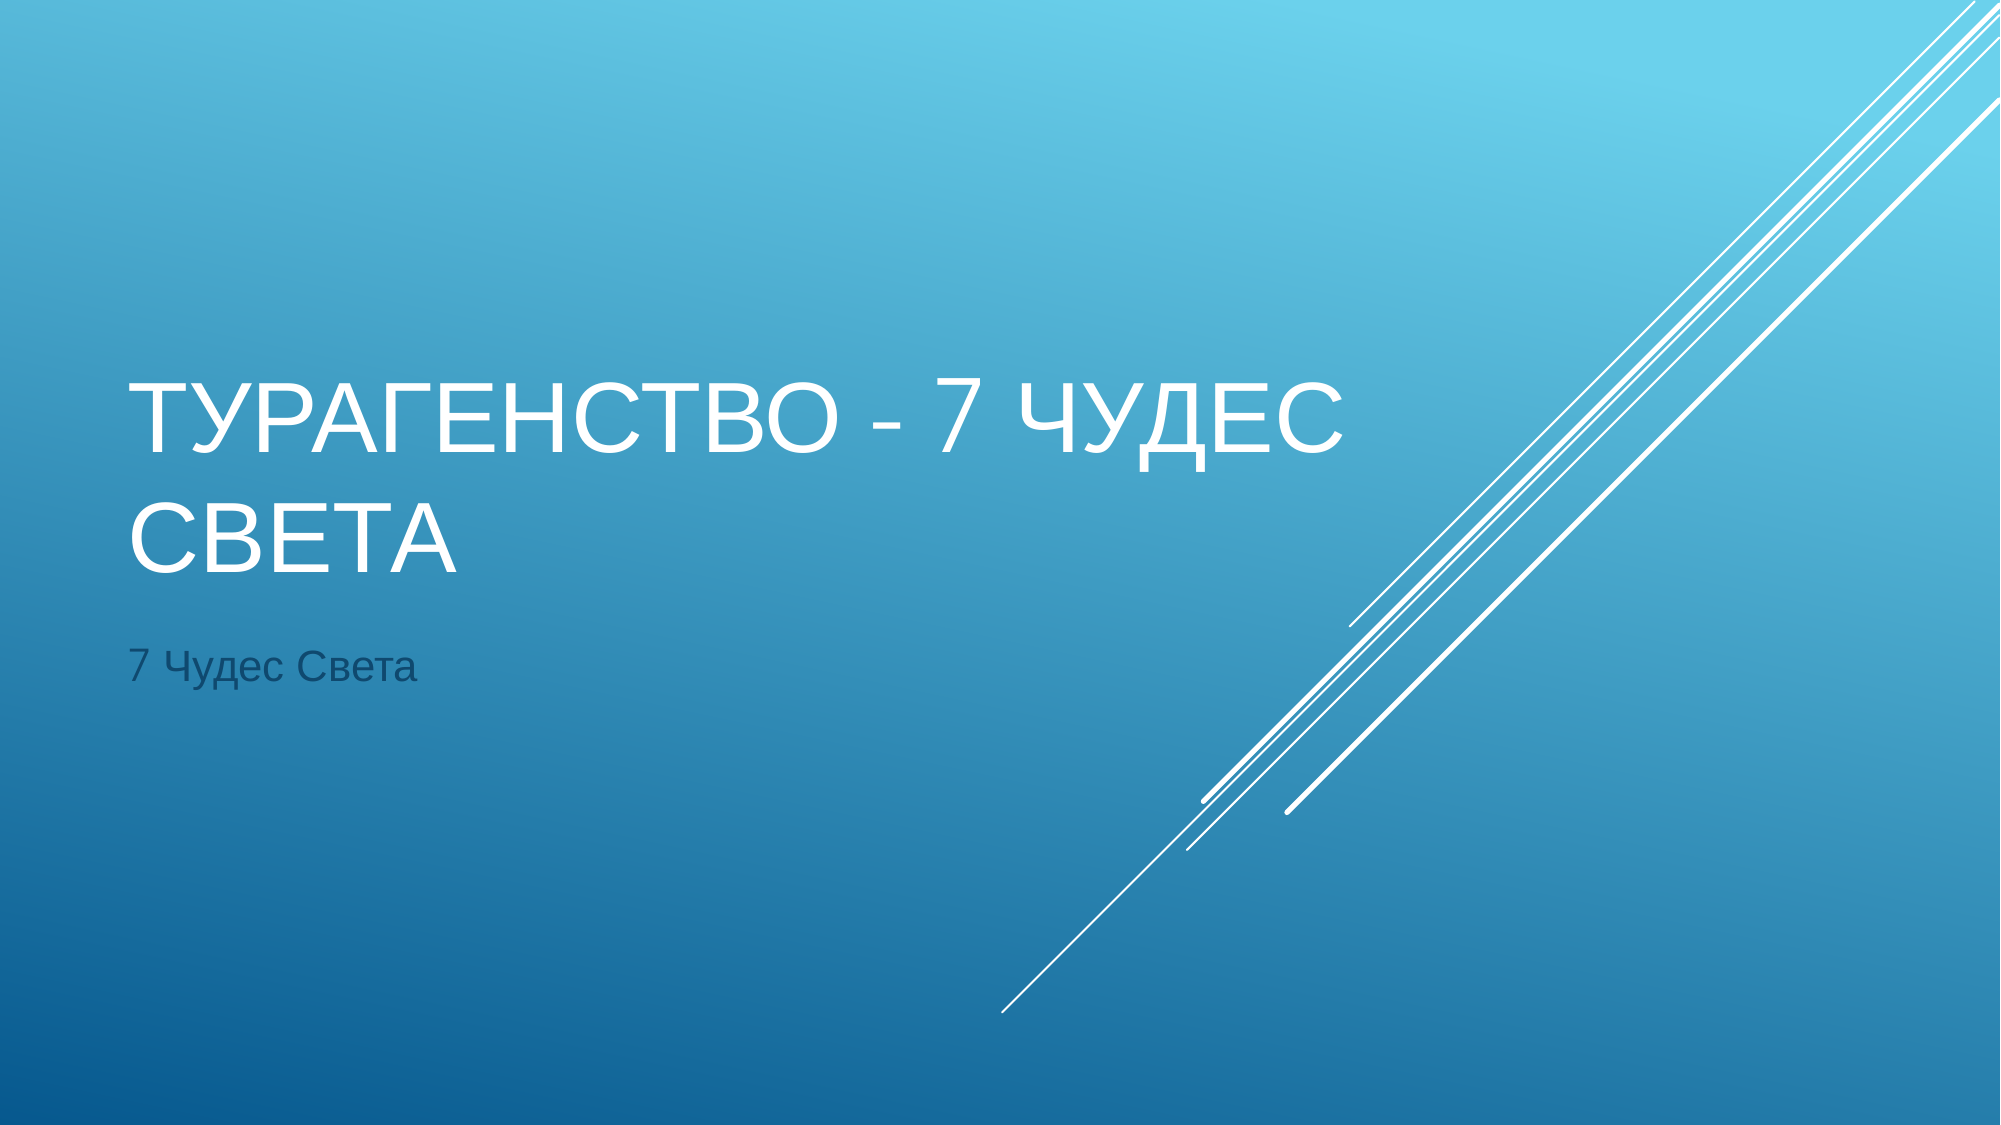

# тУРАГЕНСТВО - 7 Чудес Света
7 Чудес Света